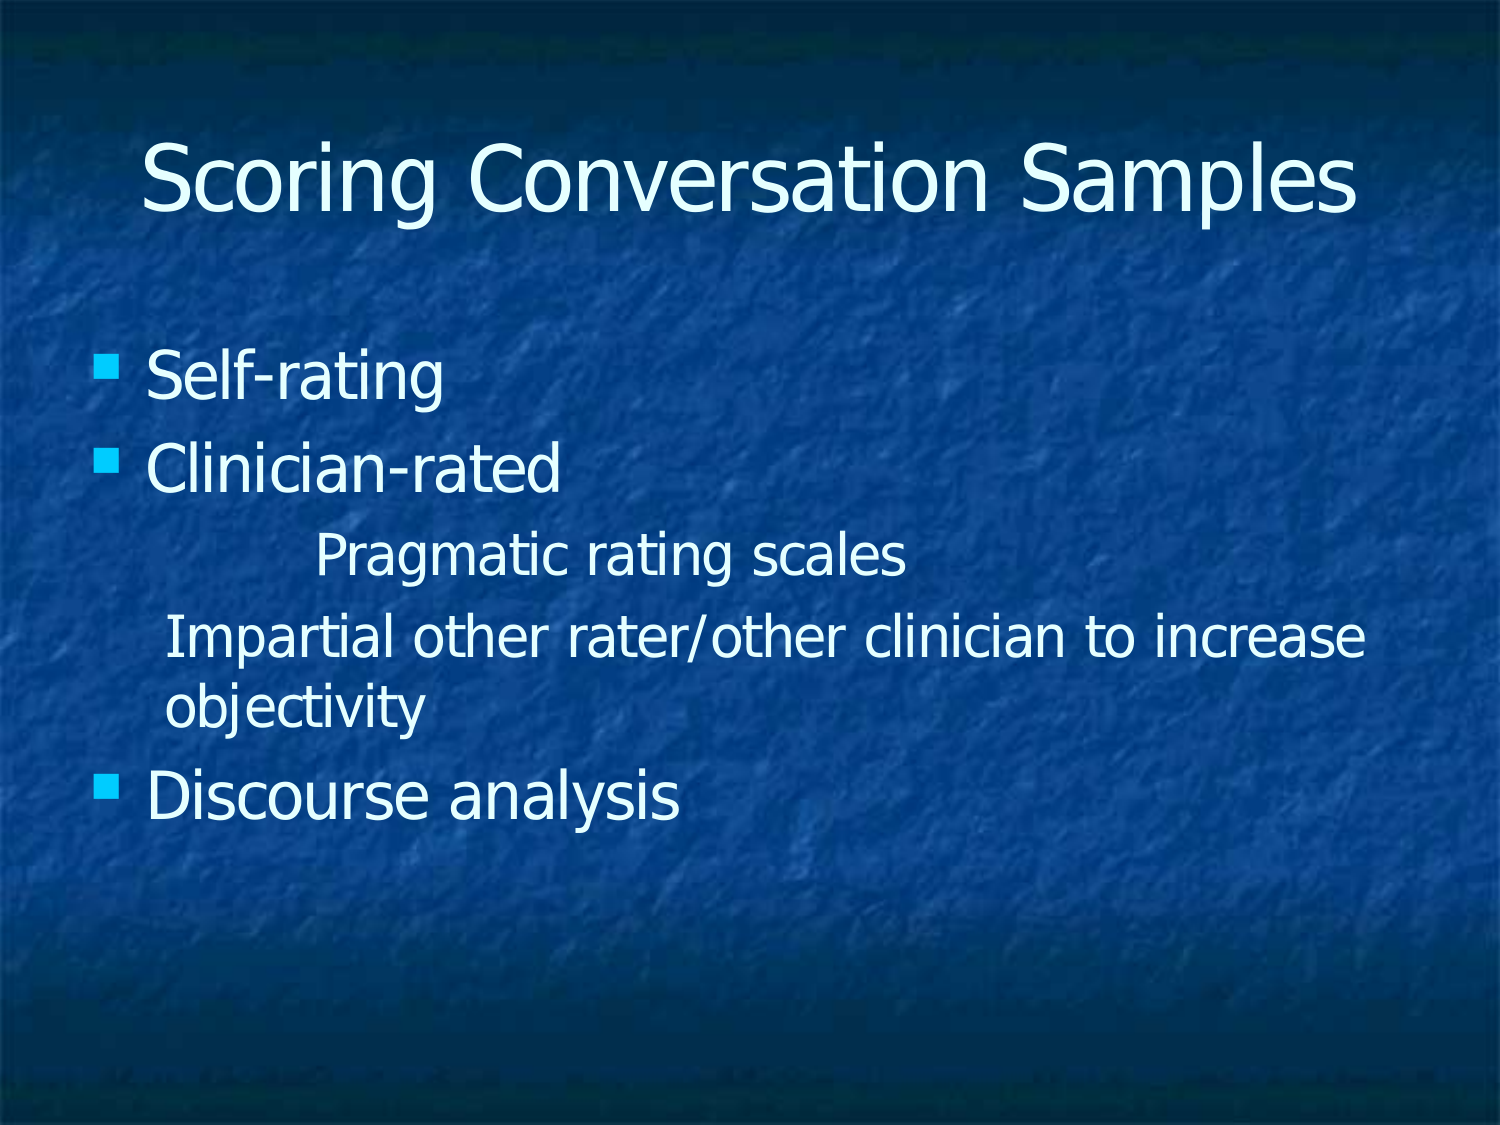

# Scoring Conversation Samples
Self-rating
Clinician-rated
	Pragmatic rating scales
Impartial other rater/other clinician to increase objectivity
Discourse analysis